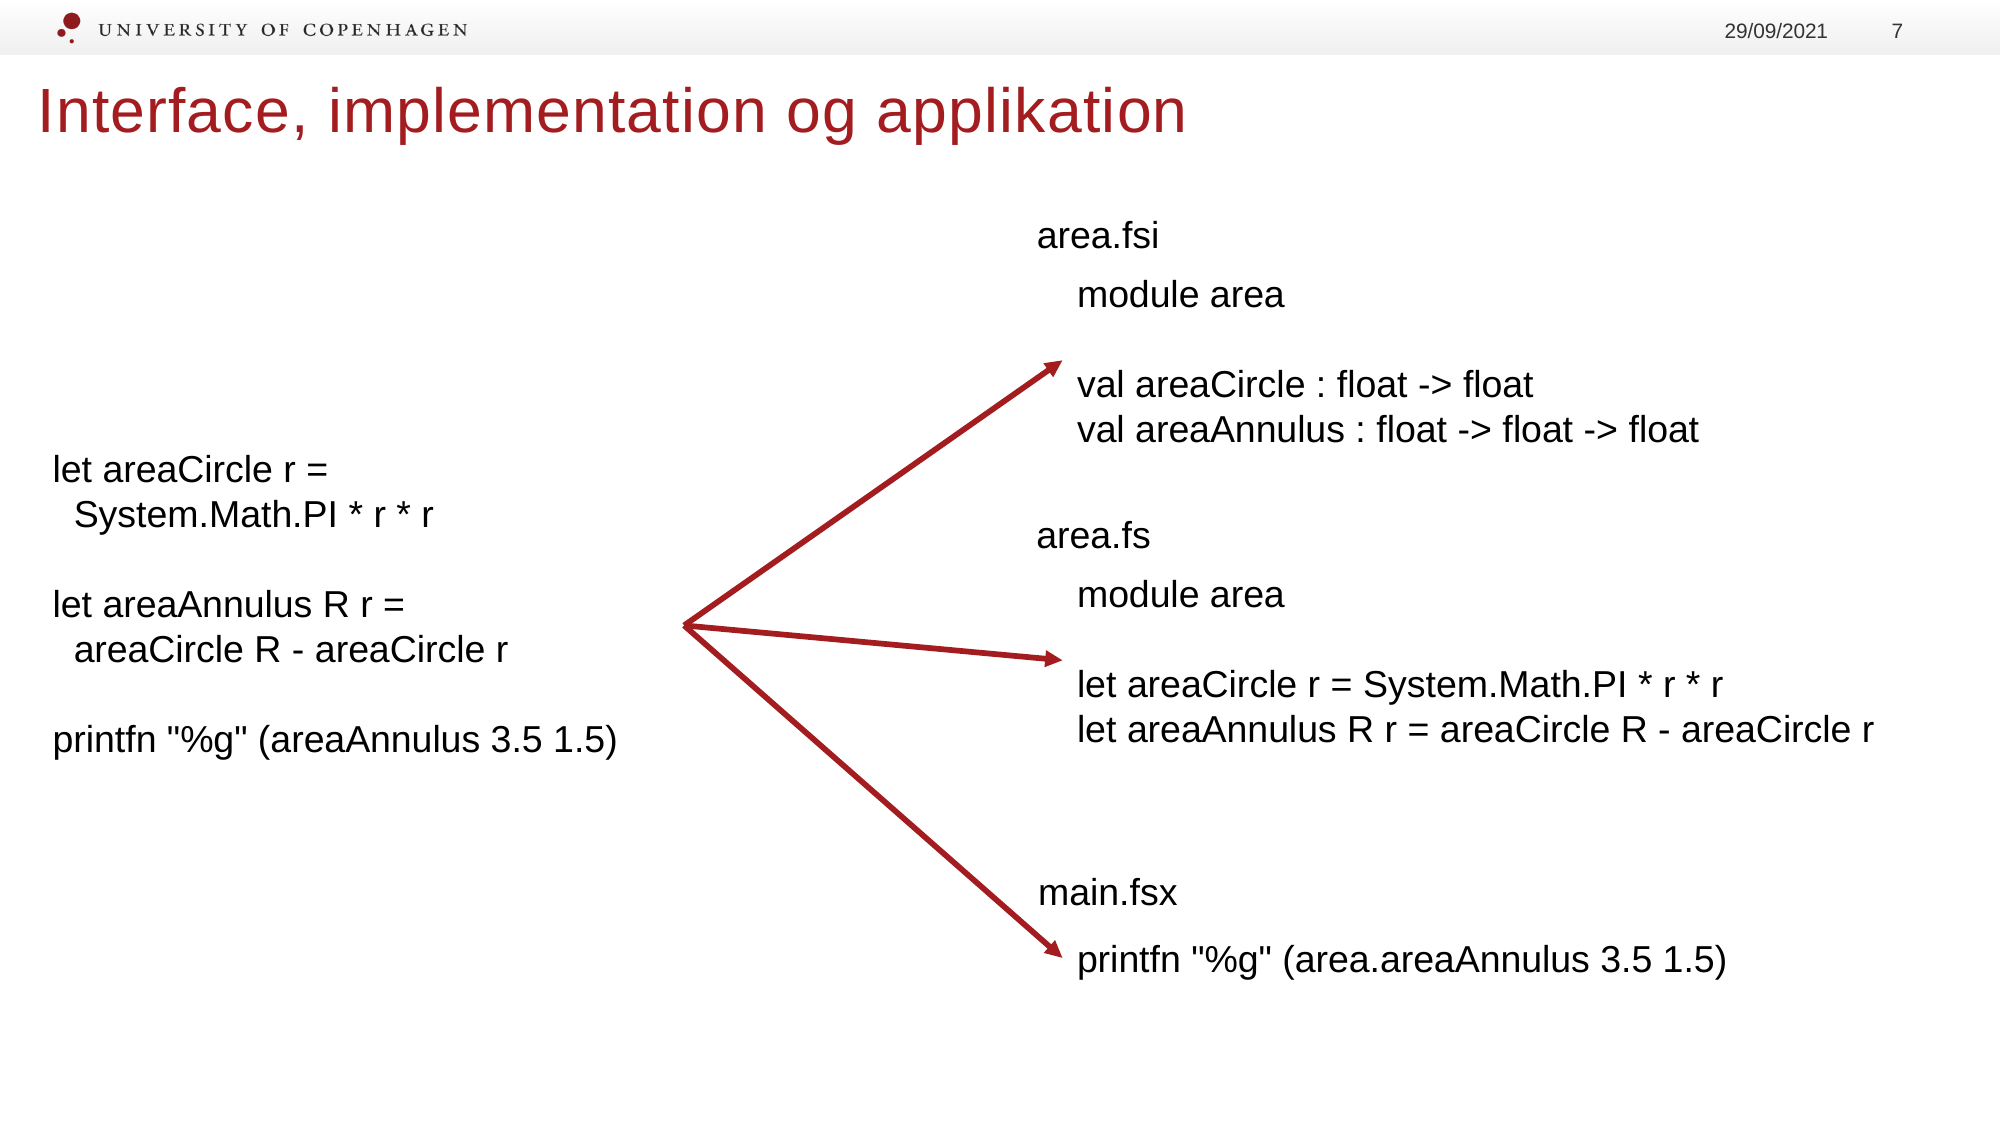

29/09/2021
7
Interface, implementation og applikation

area.fsi
module area

val areaCircle : float -> float
val areaAnnulus : float -> float -> float
let areaCircle r =
  System.Math.PI * r * r

let areaAnnulus R r =
  areaCircle R - areaCircle r

printfn "%g" (areaAnnulus 3.5 1.5)

area.fs
module area

let areaCircle r = System.Math.PI * r * r
let areaAnnulus R r = areaCircle R - areaCircle r
main.fsx
printfn "%g" (area.areaAnnulus 3.5 1.5)